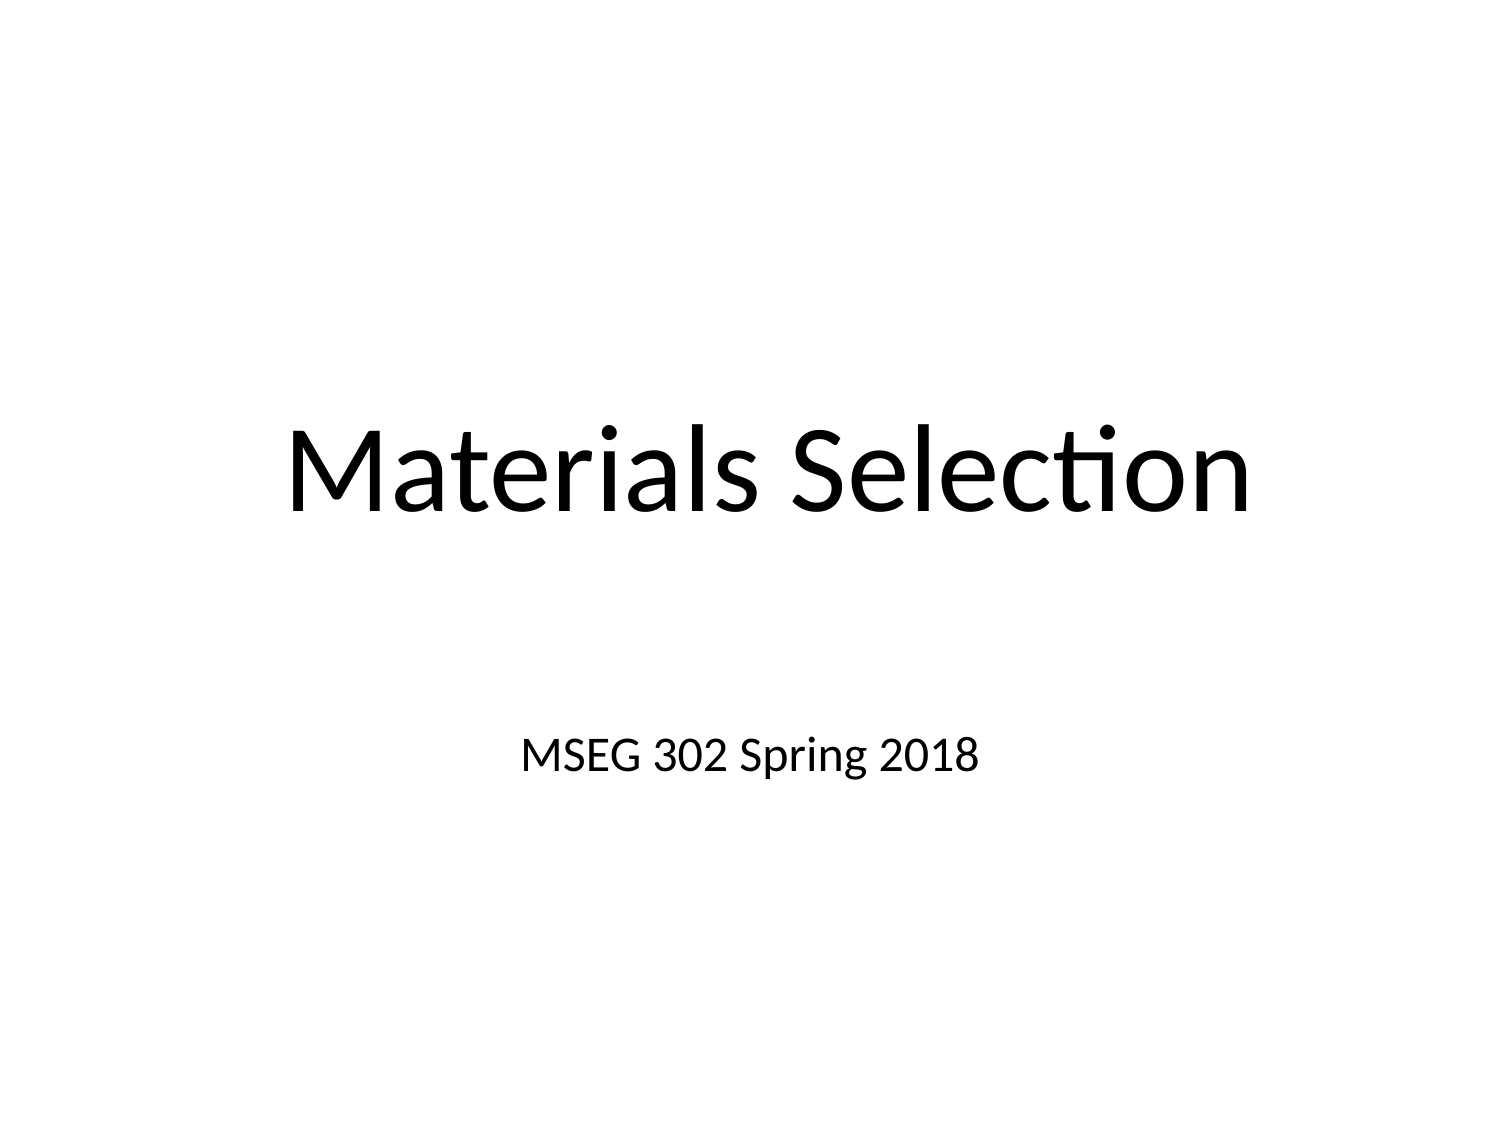

# Materials Selection
MSEG 302 Spring 2018